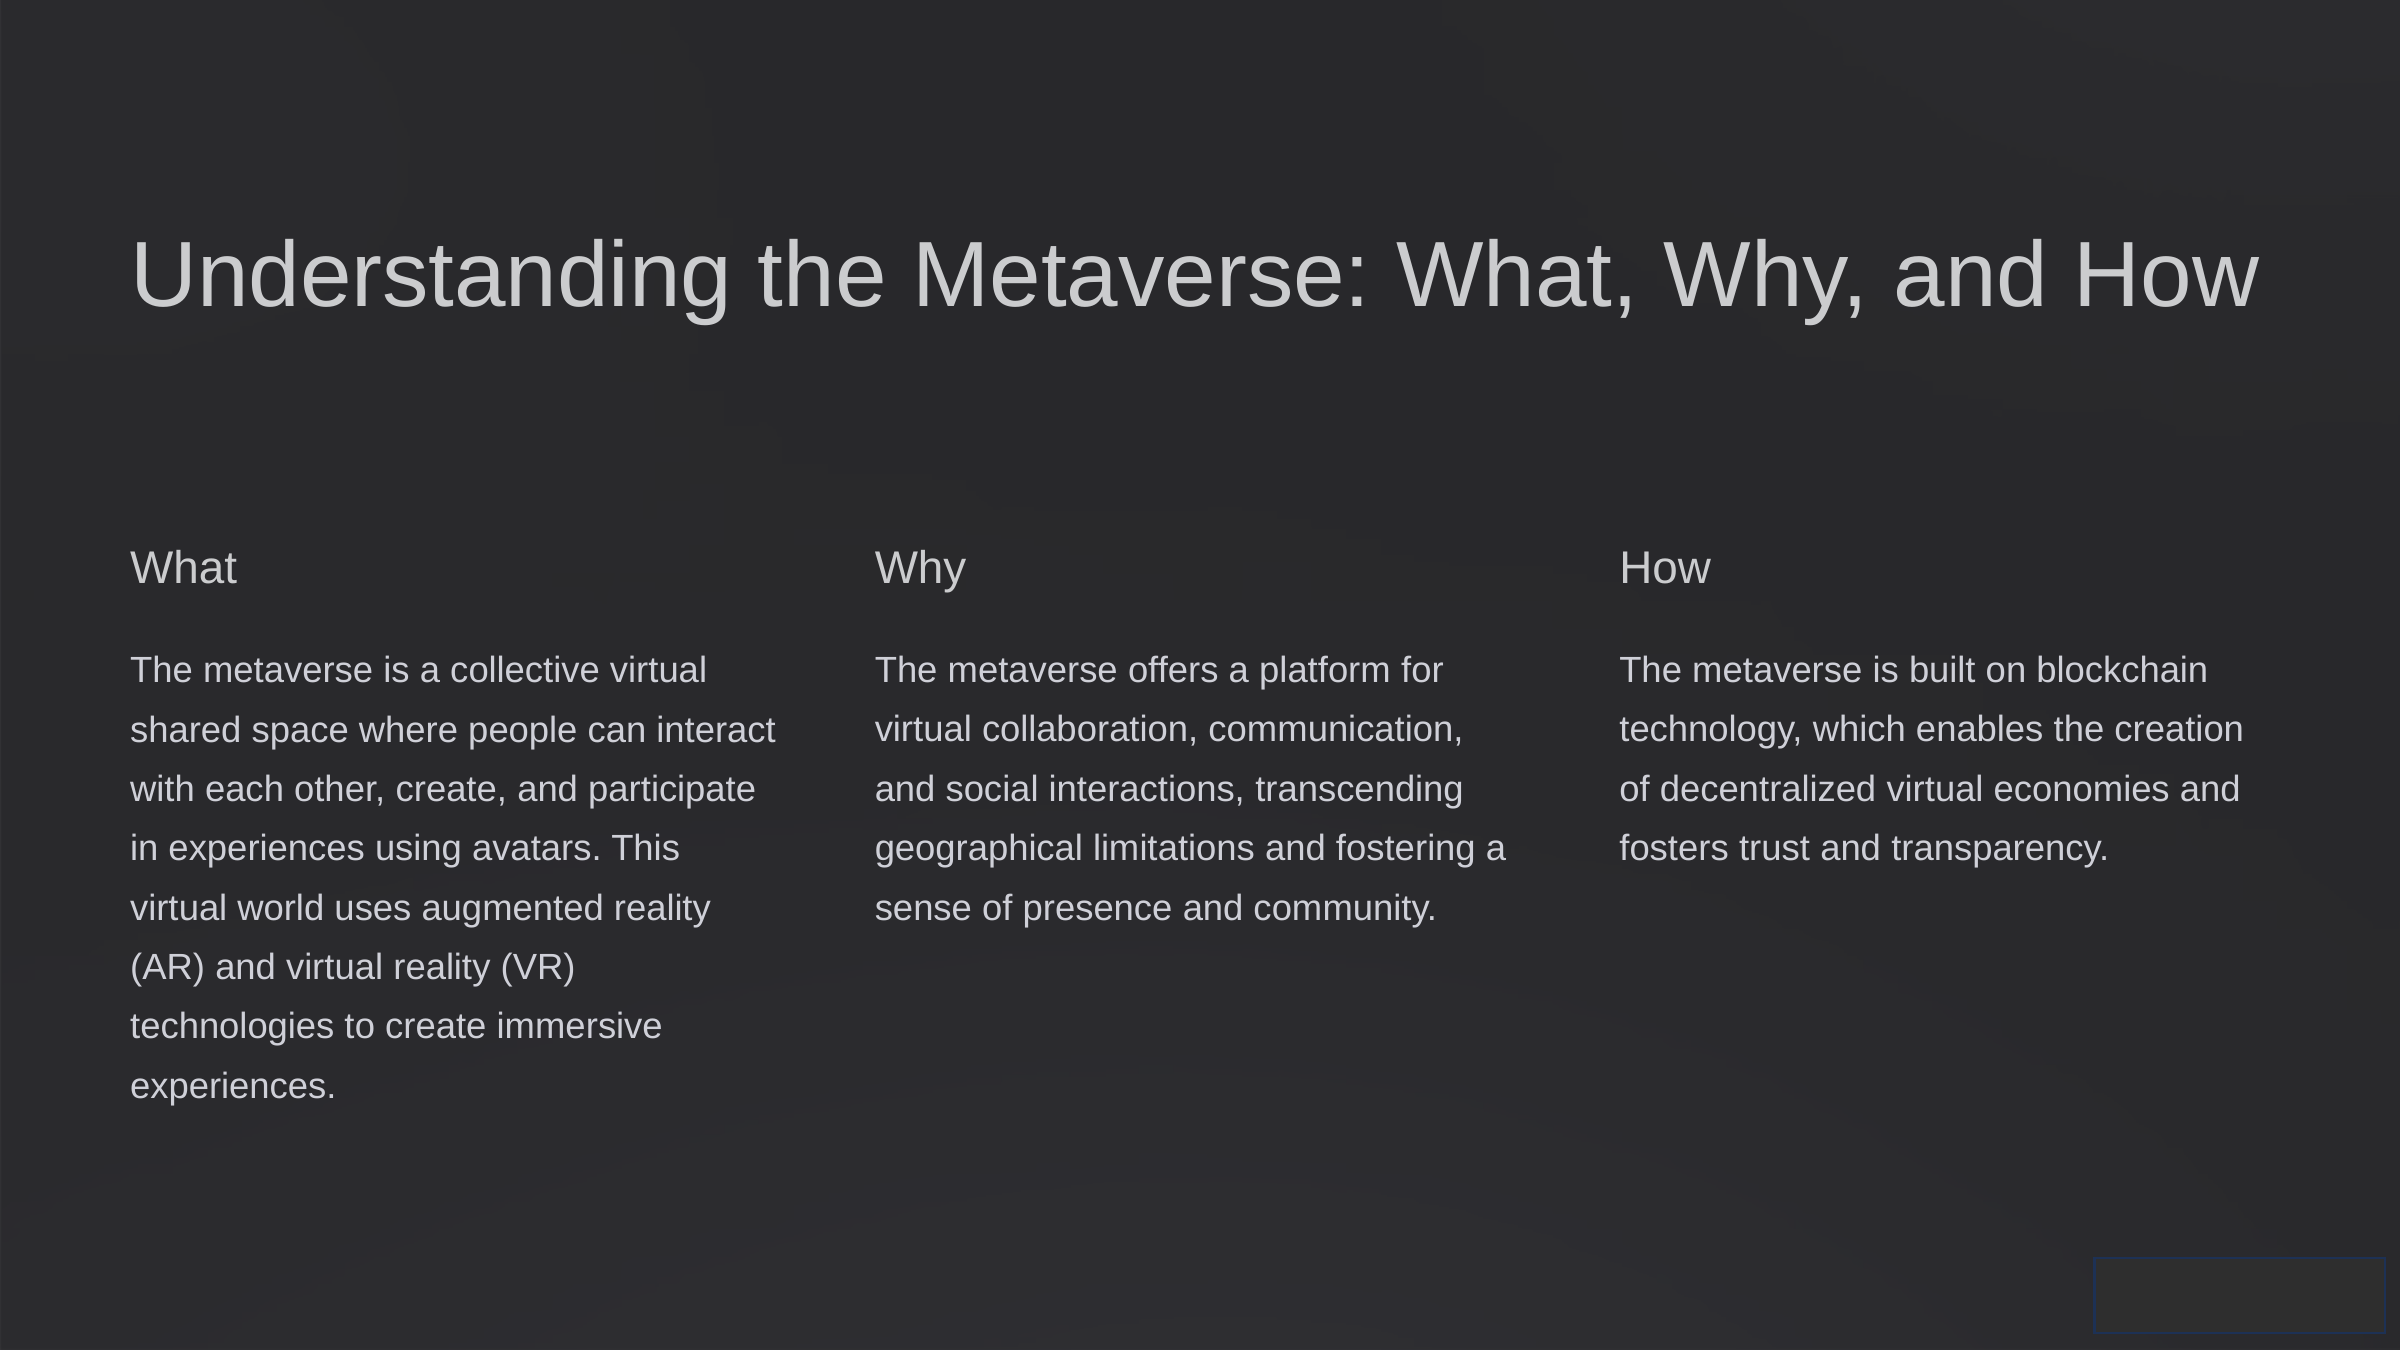

Understanding the Metaverse: What, Why, and How
What
Why
How
The metaverse is a collective virtual shared space where people can interact with each other, create, and participate in experiences using avatars. This virtual world uses augmented reality (AR) and virtual reality (VR) technologies to create immersive experiences.
The metaverse offers a platform for virtual collaboration, communication, and social interactions, transcending geographical limitations and fostering a sense of presence and community.
The metaverse is built on blockchain technology, which enables the creation of decentralized virtual economies and fosters trust and transparency.